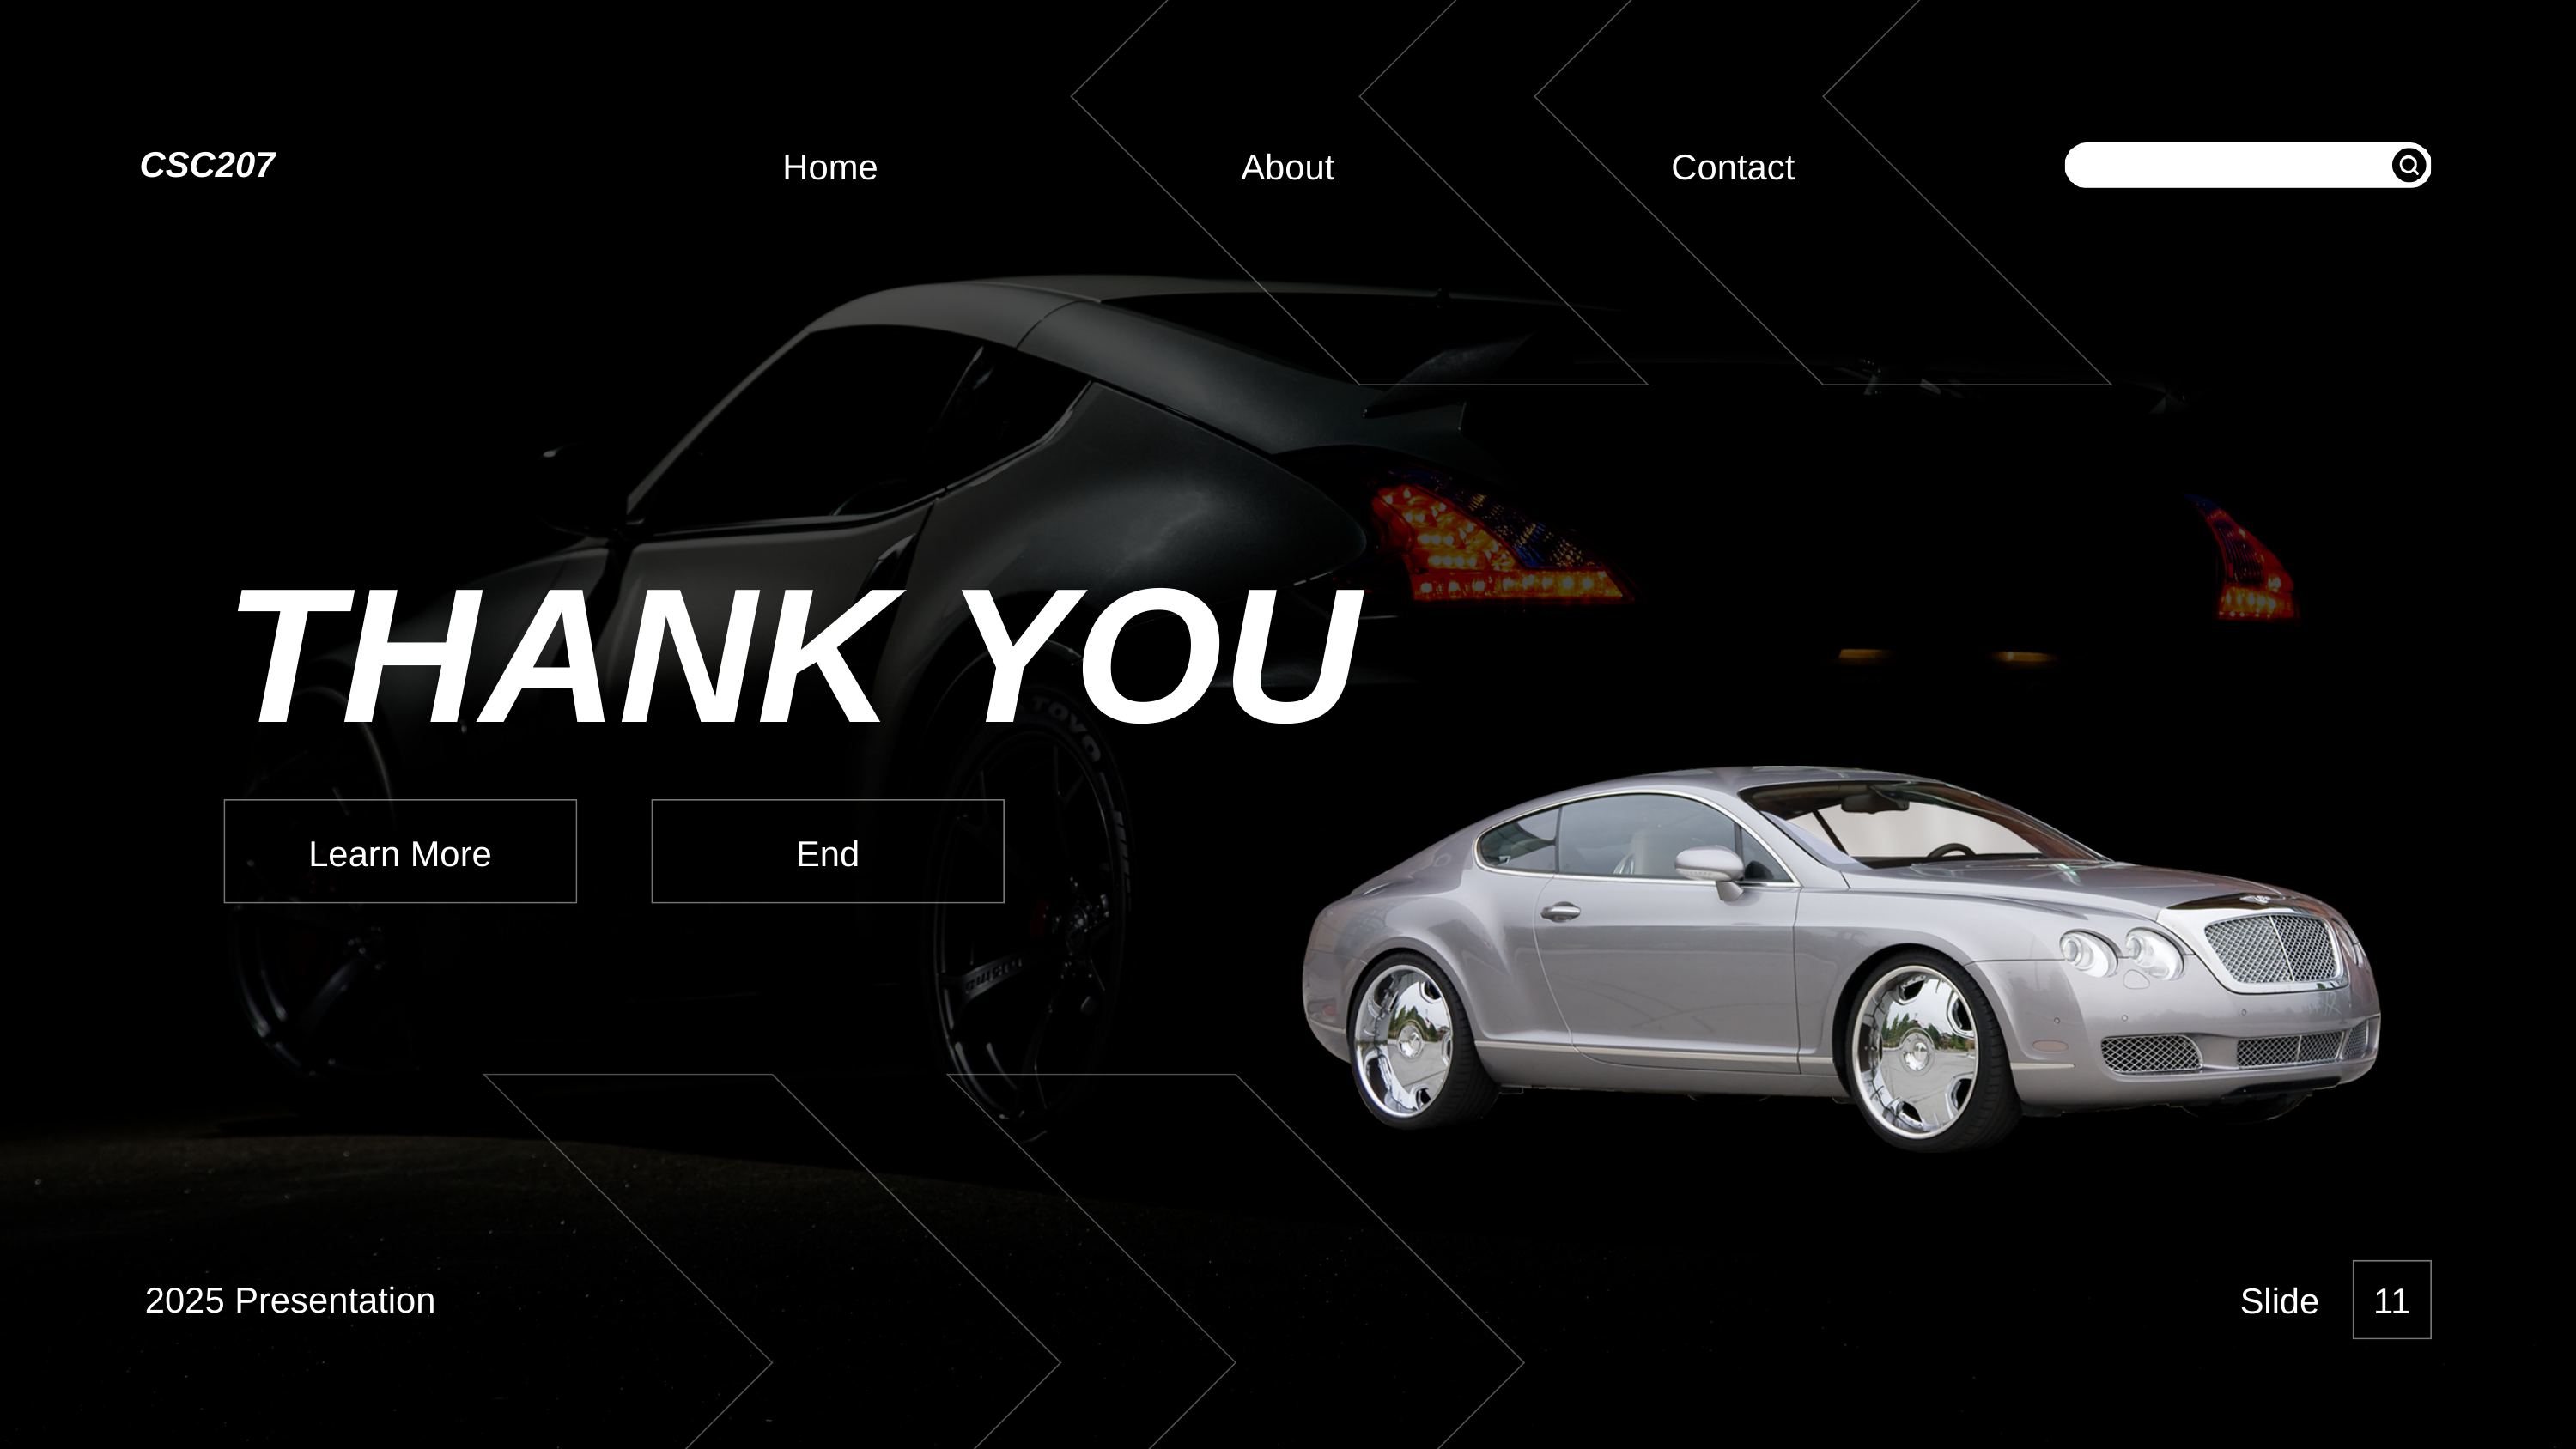

CSC207
Home
About
Contact

THANK YOU

Learn More
End

2025 Presentation
Slide
11